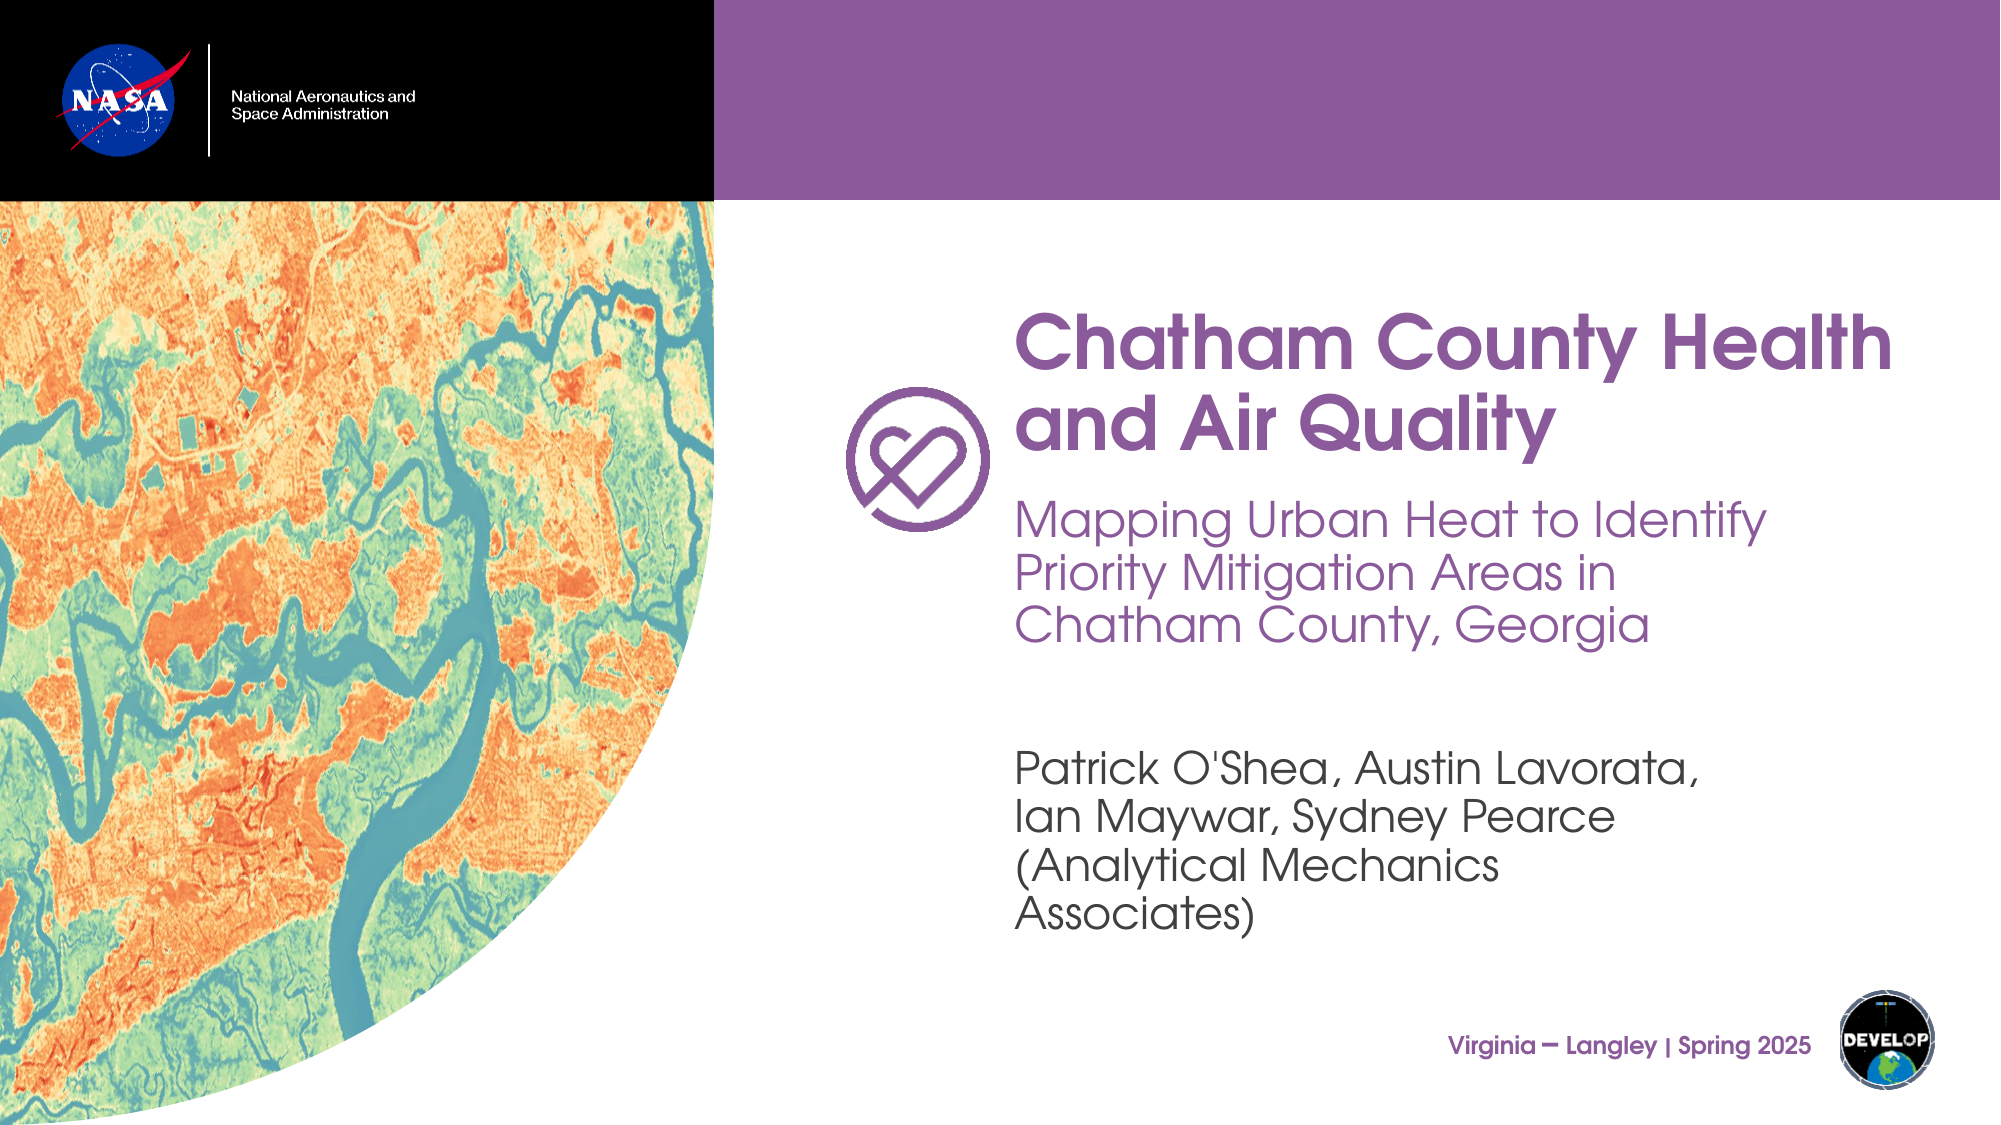

# Chatham County Health and Air Quality
Mapping Urban Heat to Identify Priority Mitigation Areas in Chatham County, Georgia
Patrick O'Shea, Austin Lavorata, Ian Maywar, Sydney Pearce (Analytical Mechanics Associates)
Virginia – Langley | Spring 2025